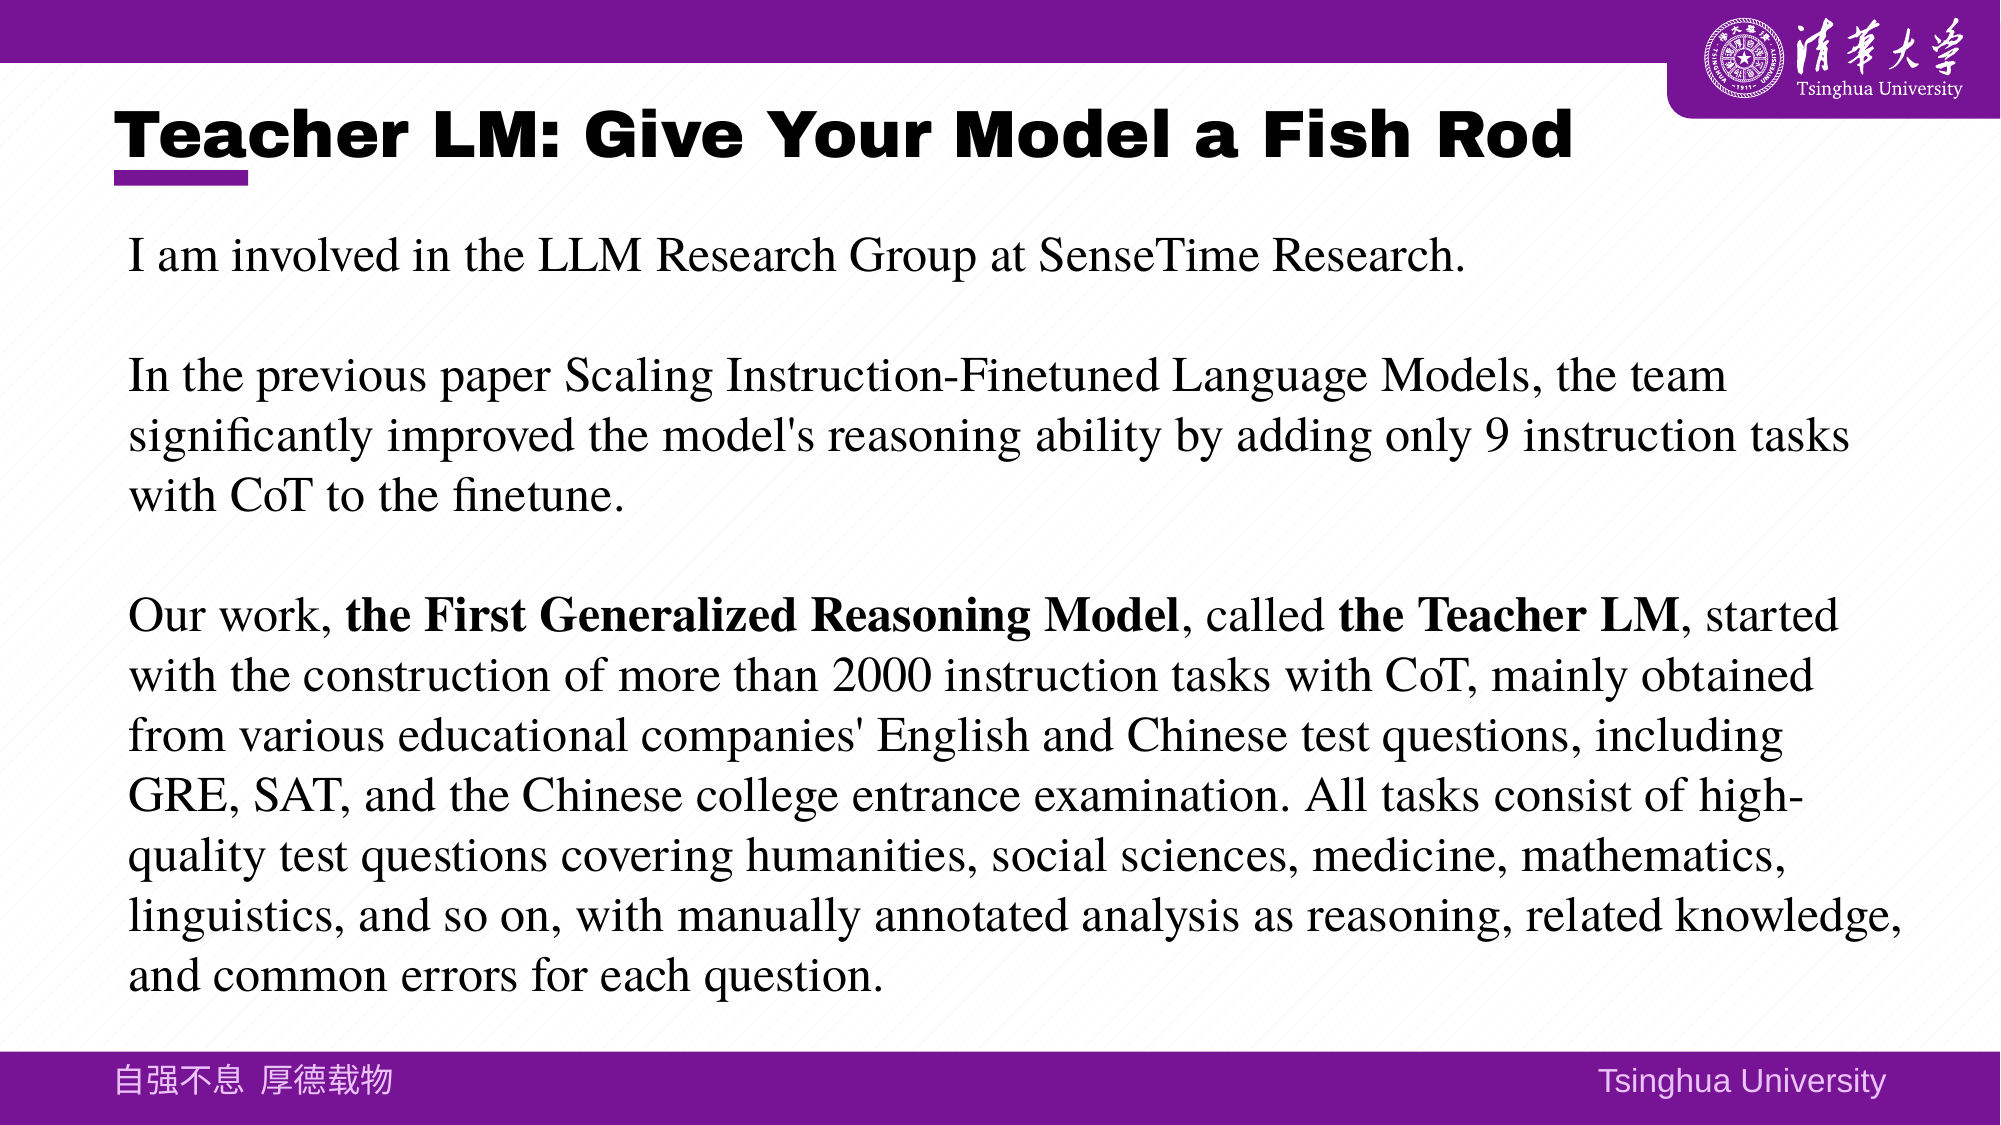

# Teacher LM: Give Your Model a Fish Rod
I am involved in the LLM Research Group at SenseTime Research.

In the previous paper Scaling Instruction-Finetuned Language Models, the team significantly improved the model's reasoning ability by adding only 9 instruction tasks with CoT to the finetune.

Our work, the First Generalized Reasoning Model, called the Teacher LM, started with the construction of more than 2000 instruction tasks with CoT, mainly obtained from various educational companies' English and Chinese test questions, including GRE, SAT, and the Chinese college entrance examination. All tasks consist of high-quality test questions covering humanities, social sciences, medicine, mathematics, linguistics, and so on, with manually annotated analysis as reasoning, related knowledge, and common errors for each question.